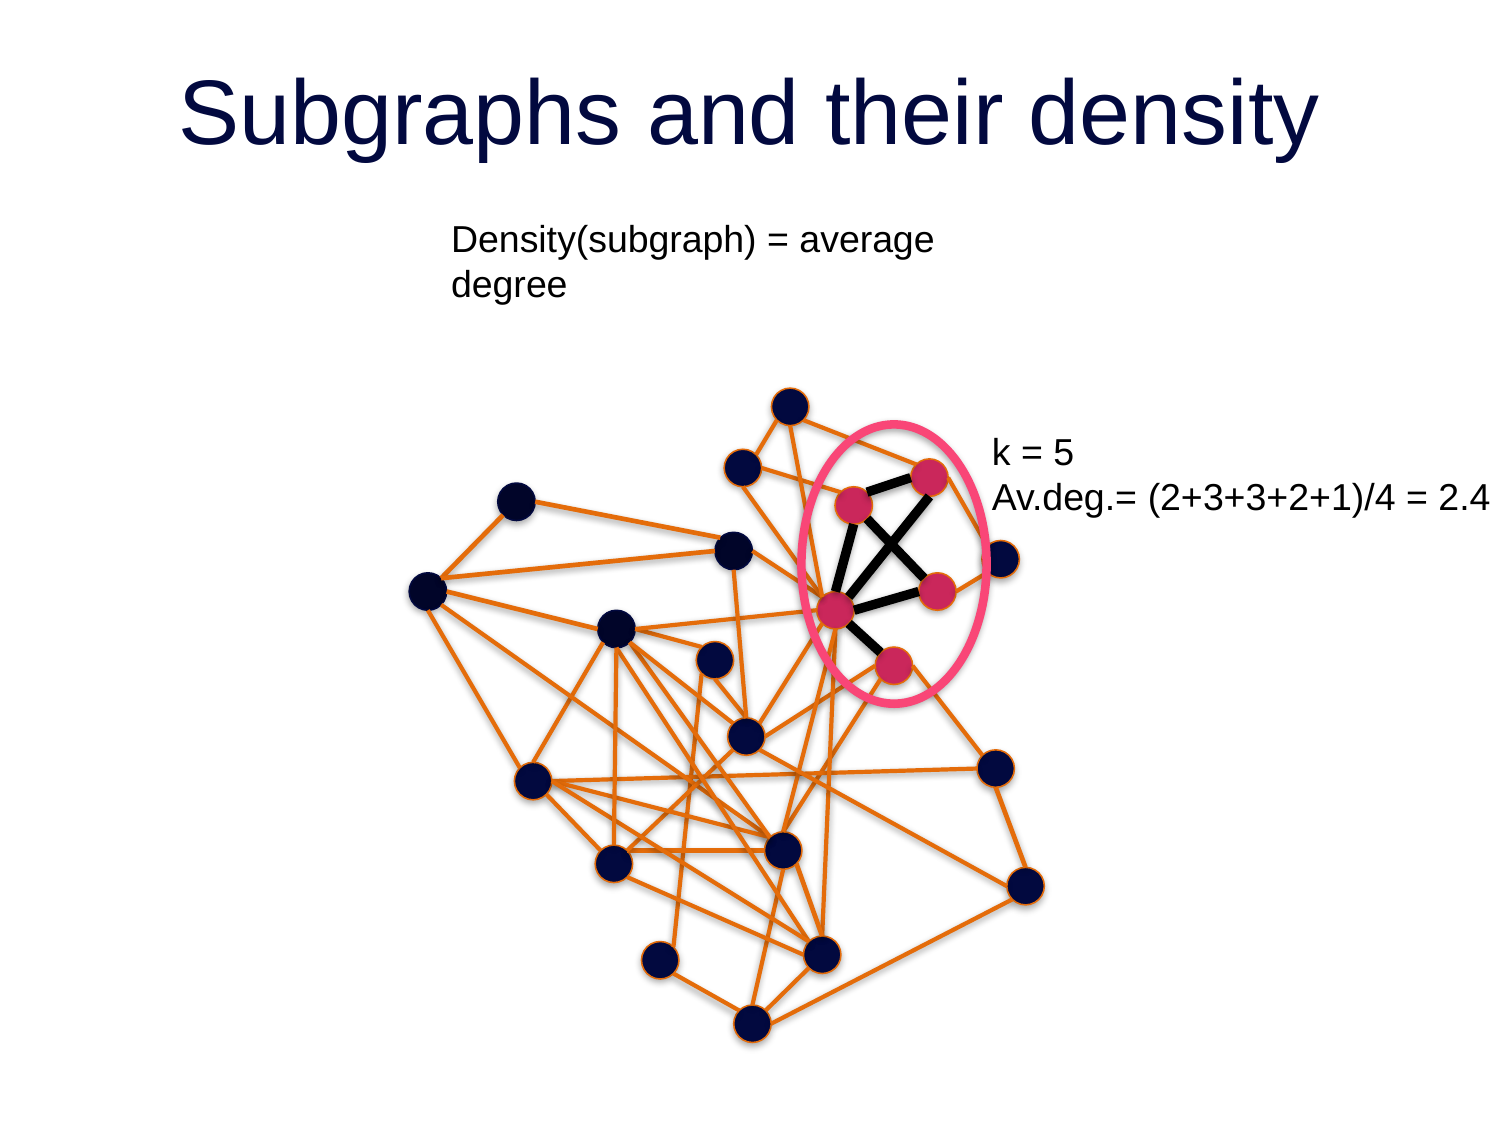

# Subgraphs and their density
Density(subgraph) = average degree

k = 5
Av.deg.= (2+3+3+2+1)/4 = 2.4